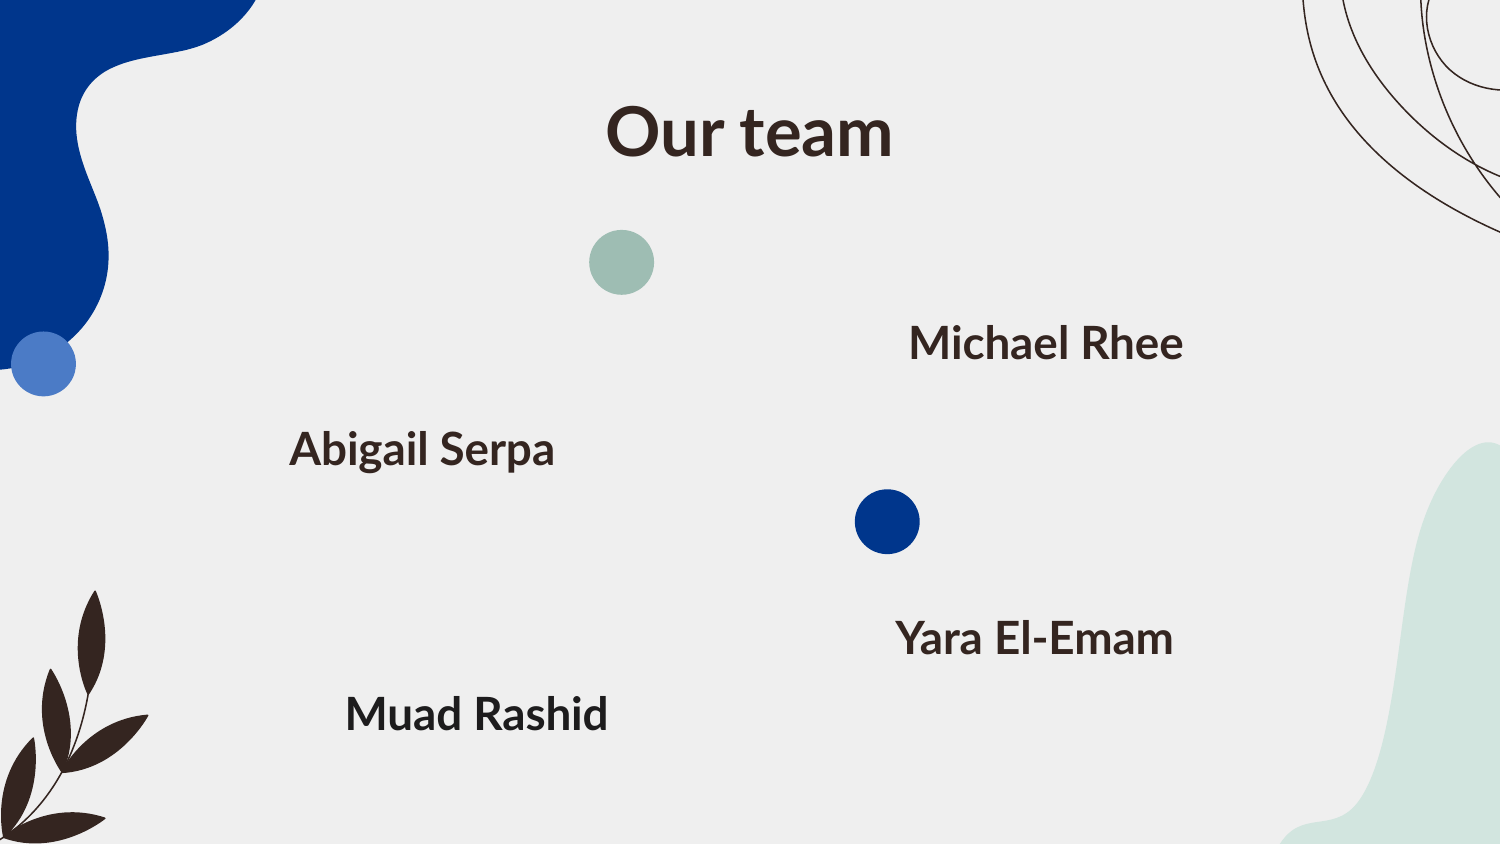

# Our team

Michael Rhee
Abigail Serpa

Yara El-Emam
Muad Rashid